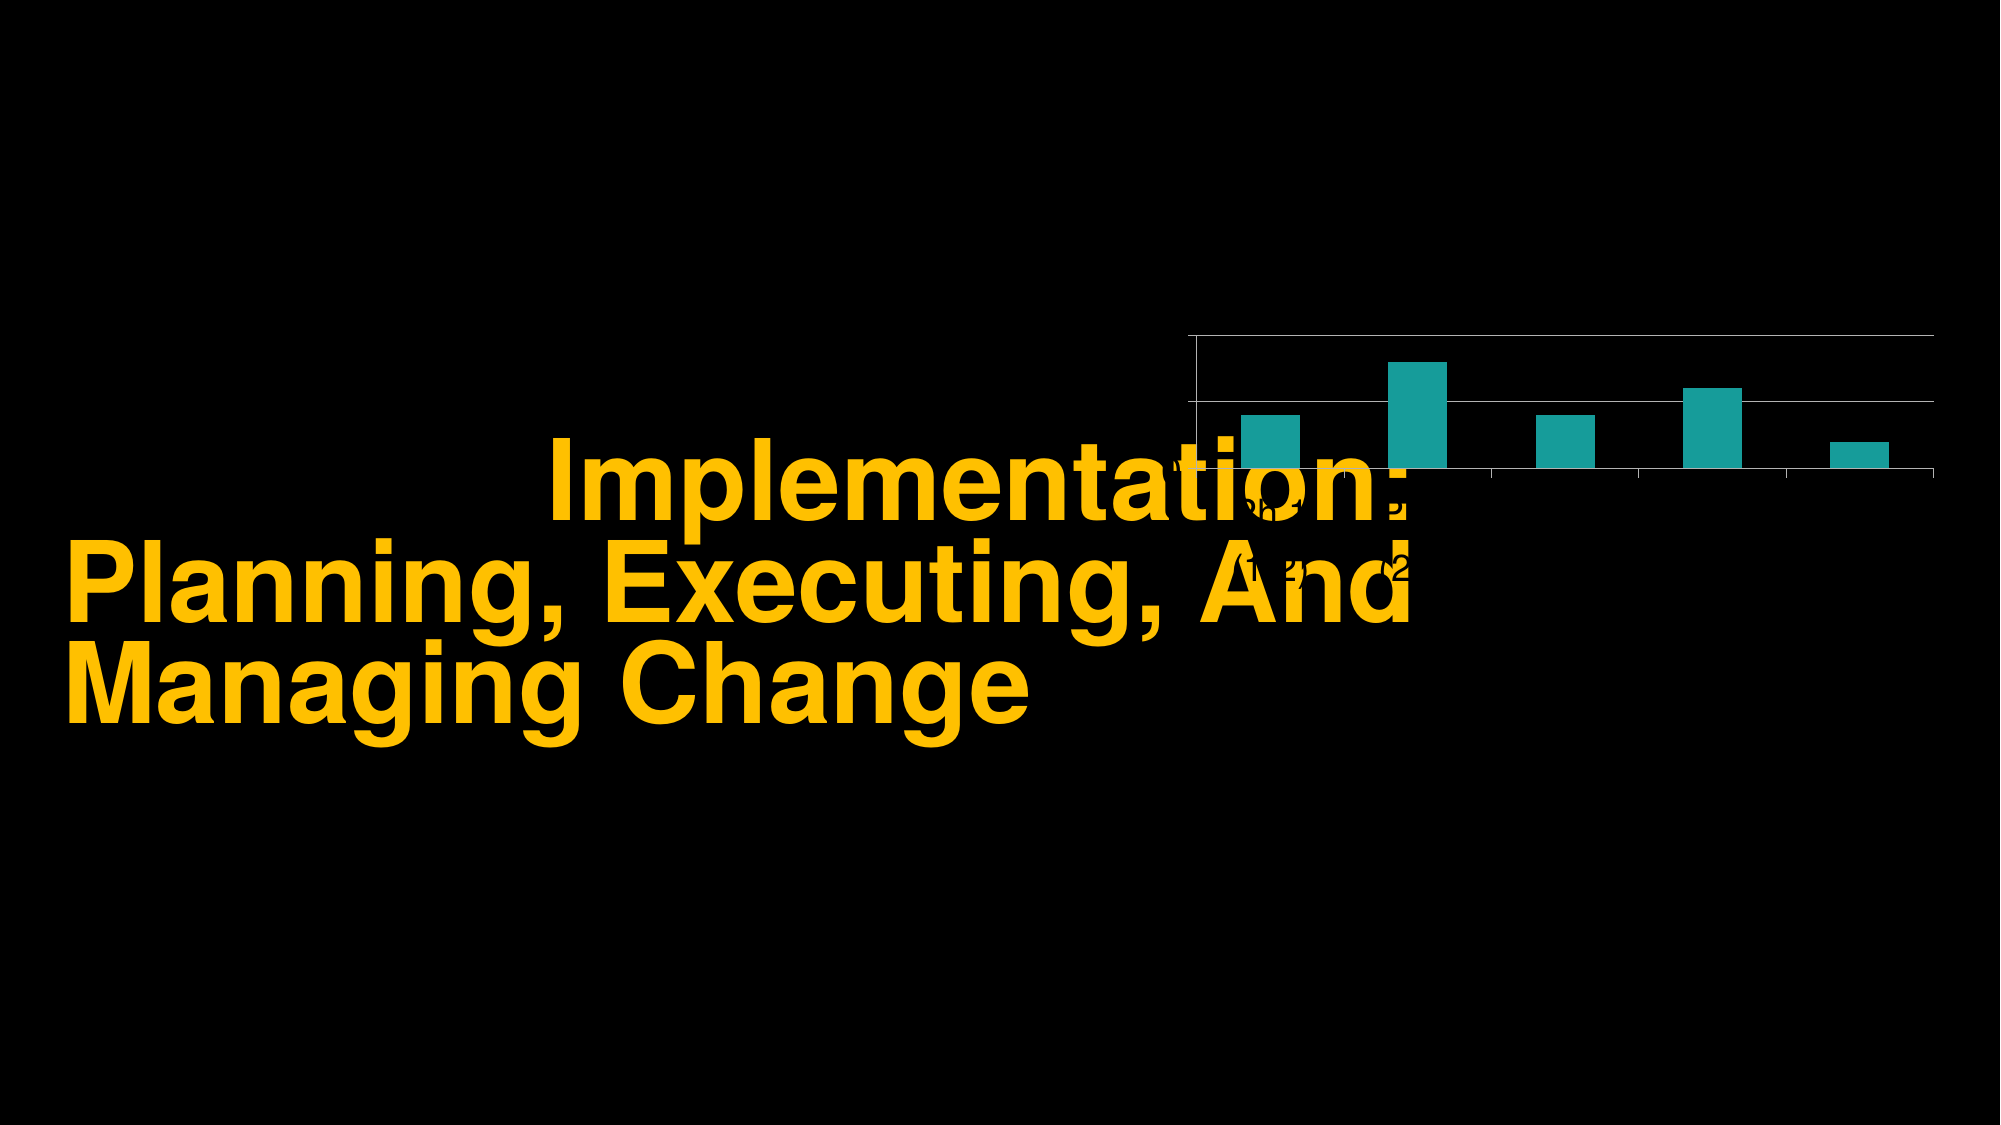

### Chart: Effort by Phase (Weeks)

| Category | Weeks |
|---|---|
| Ph 1
(1-2) | 8.0 |
| Ph 2
(2-4) | 16.0 |
| Ph 3
(4-5) | 8.0 |
| Ph 4
(5-6) | 12.0 |
| Ph 5
(6) | 4.0 |
# Implementation:
Planning, Executing, And Managing Change